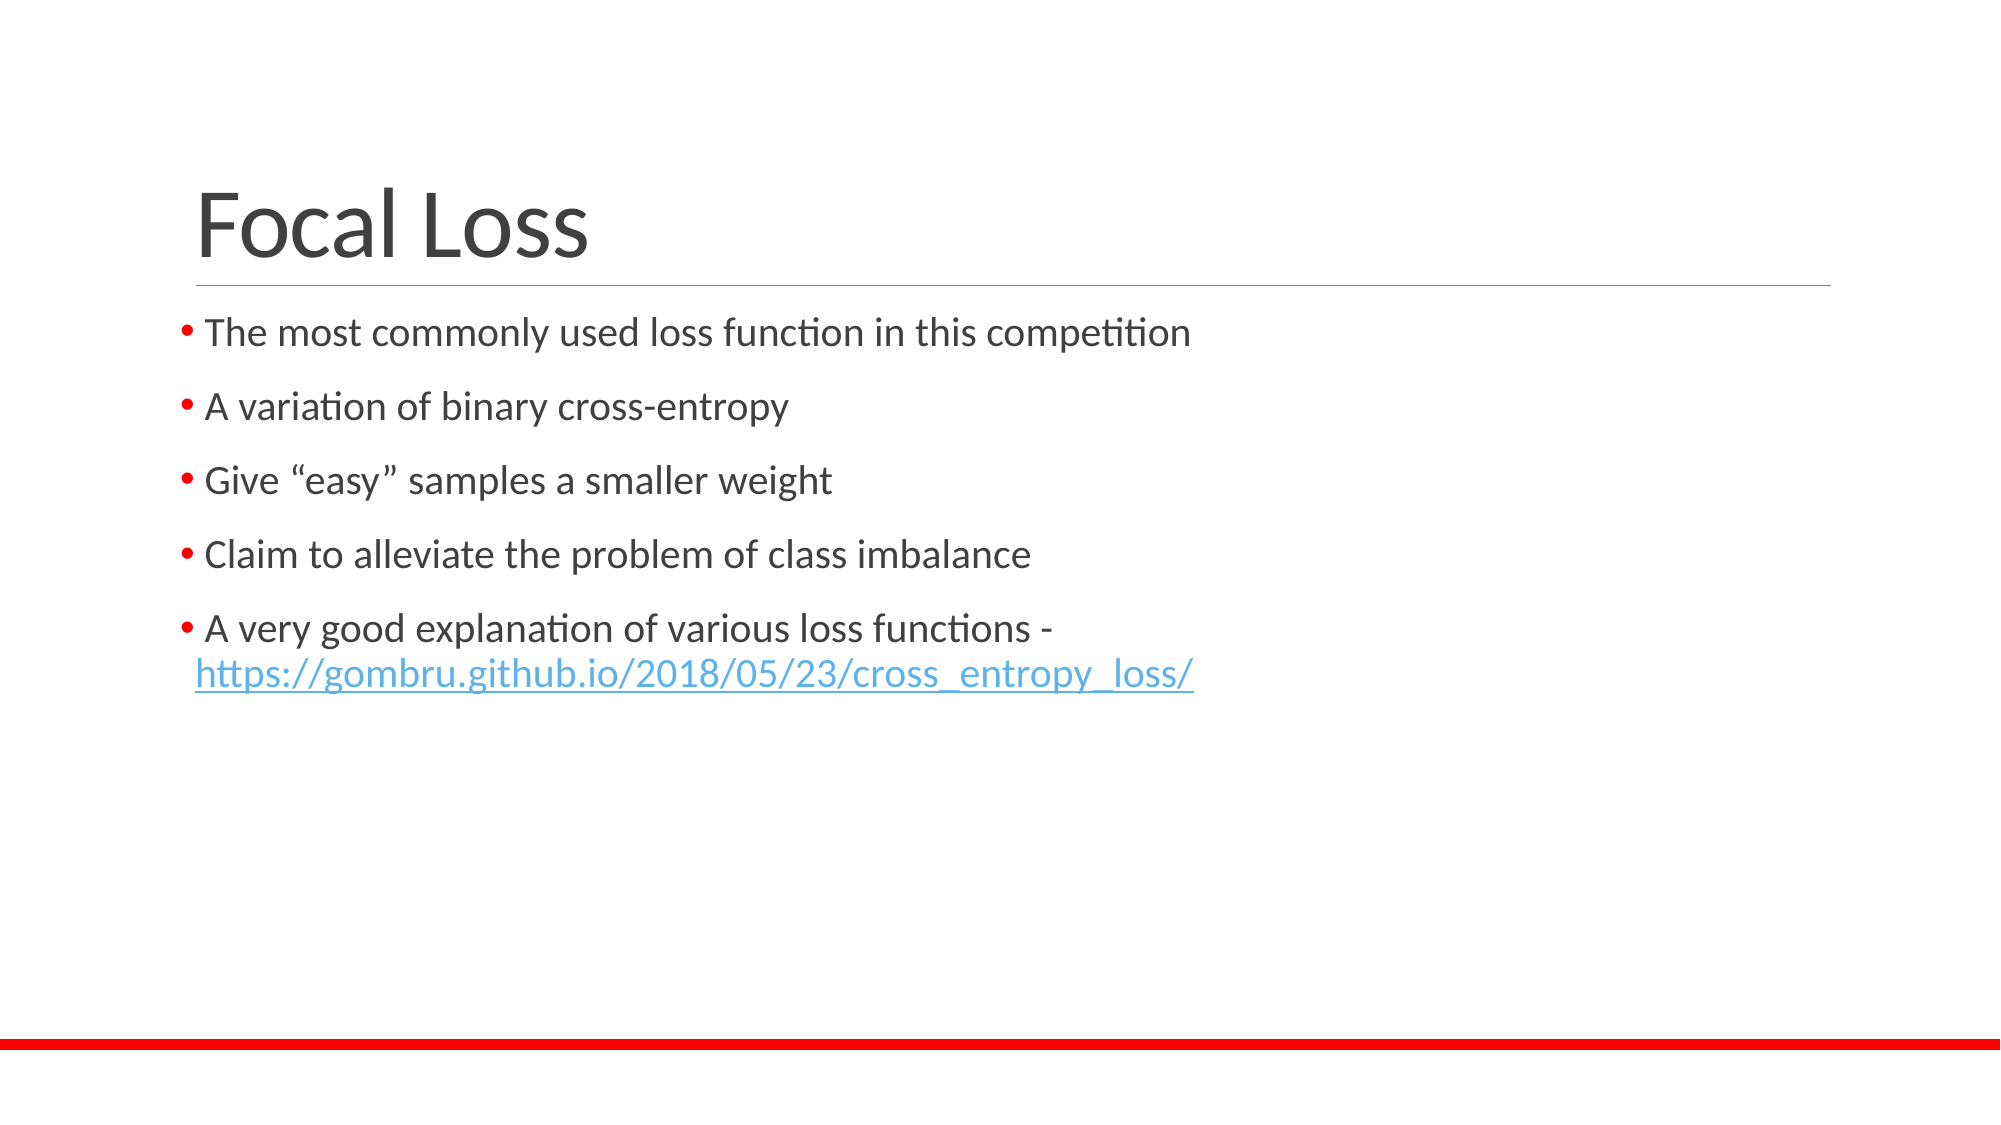

# Focal Loss
 The most commonly used loss function in this competition
 A variation of binary cross-entropy
 Give “easy” samples a smaller weight
 Claim to alleviate the problem of class imbalance
 A very good explanation of various loss functions - https://gombru.github.io/2018/05/23/cross_entropy_loss/